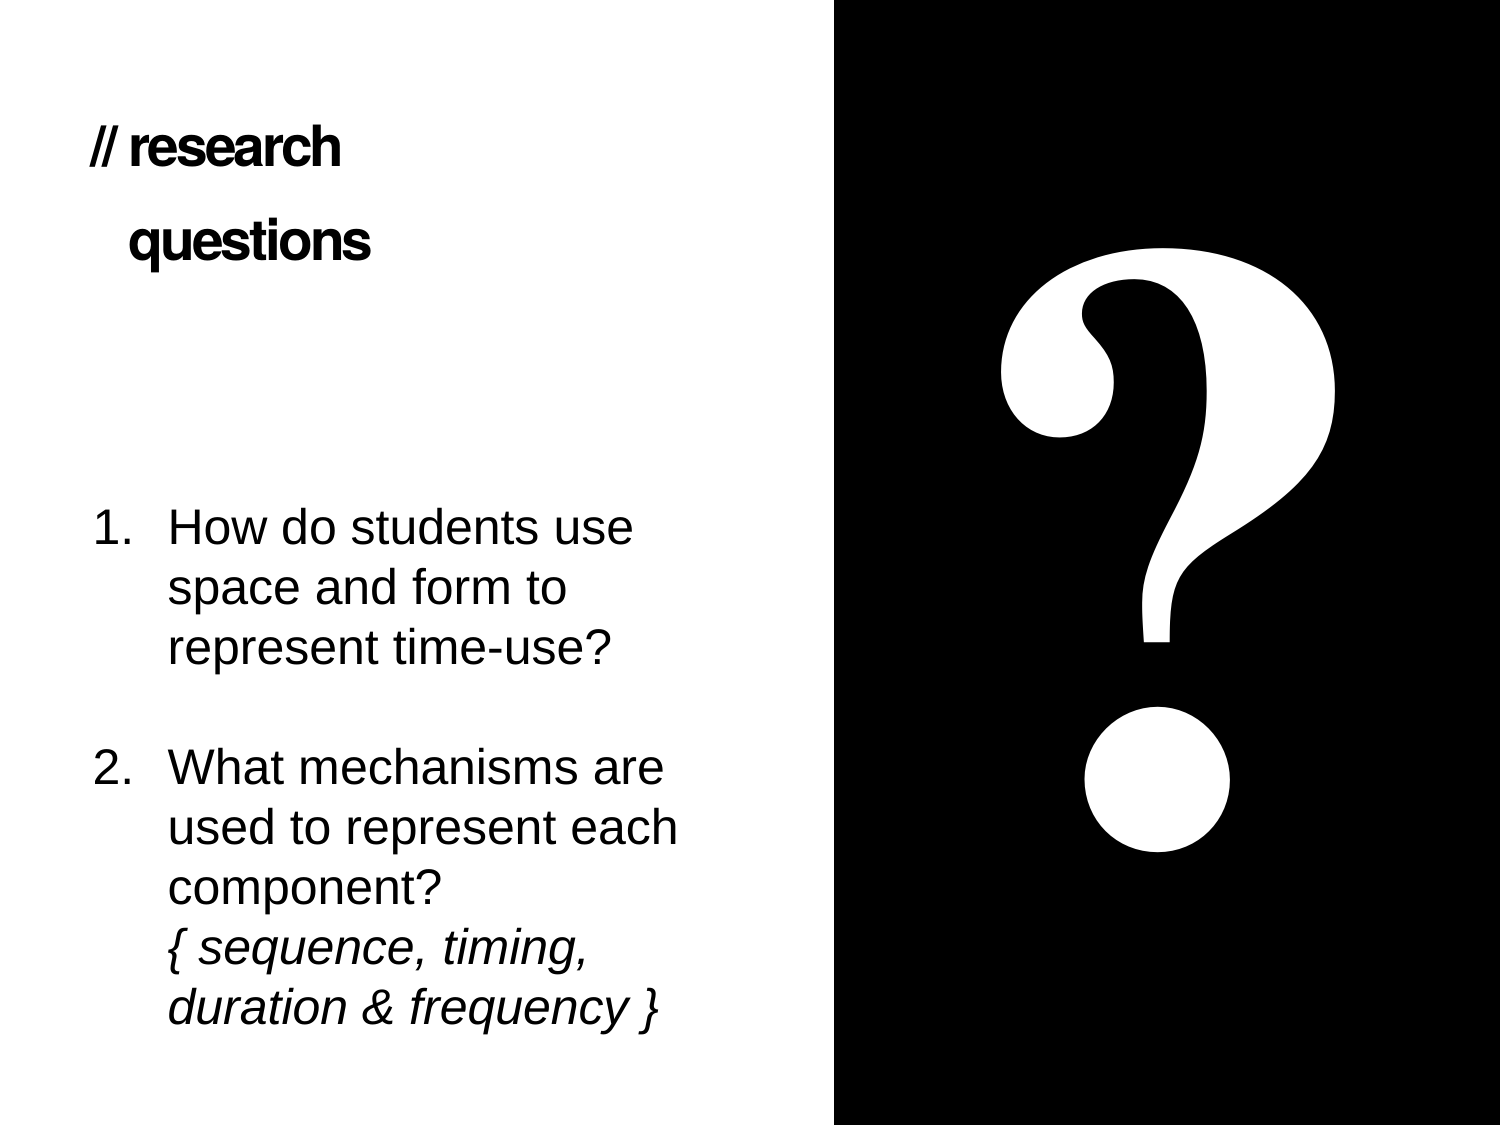

?
// research
   questions
How do students use space and form to represent time-use?

What mechanisms are used to represent each component?
{ sequence, timing, duration & frequency }